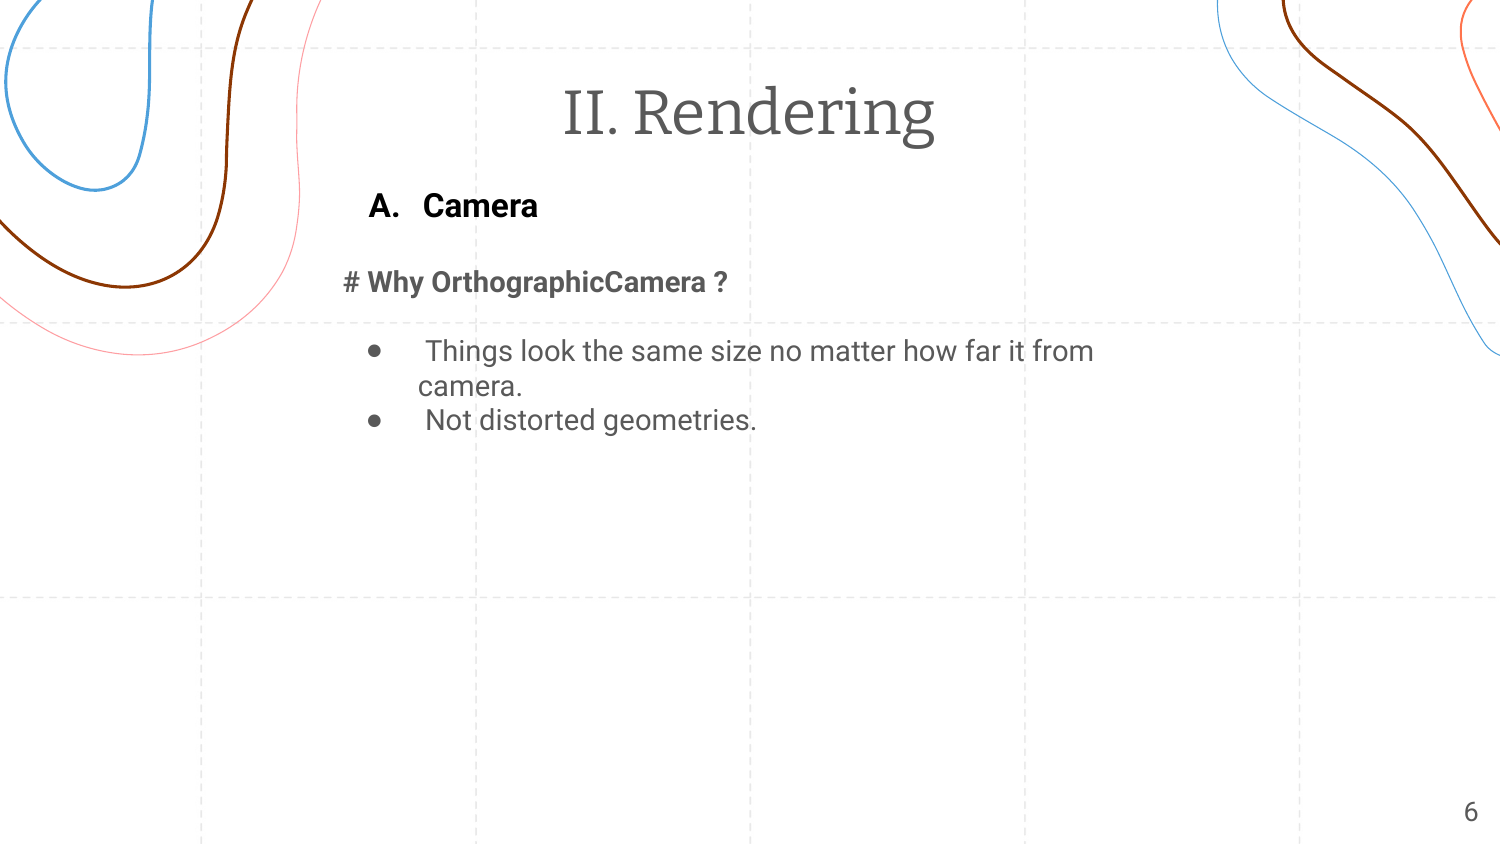

# II. Rendering
Camera
# Why OrthographicCamera ?
 Things look the same size no matter how far it from camera.
 Not distorted geometries.
6